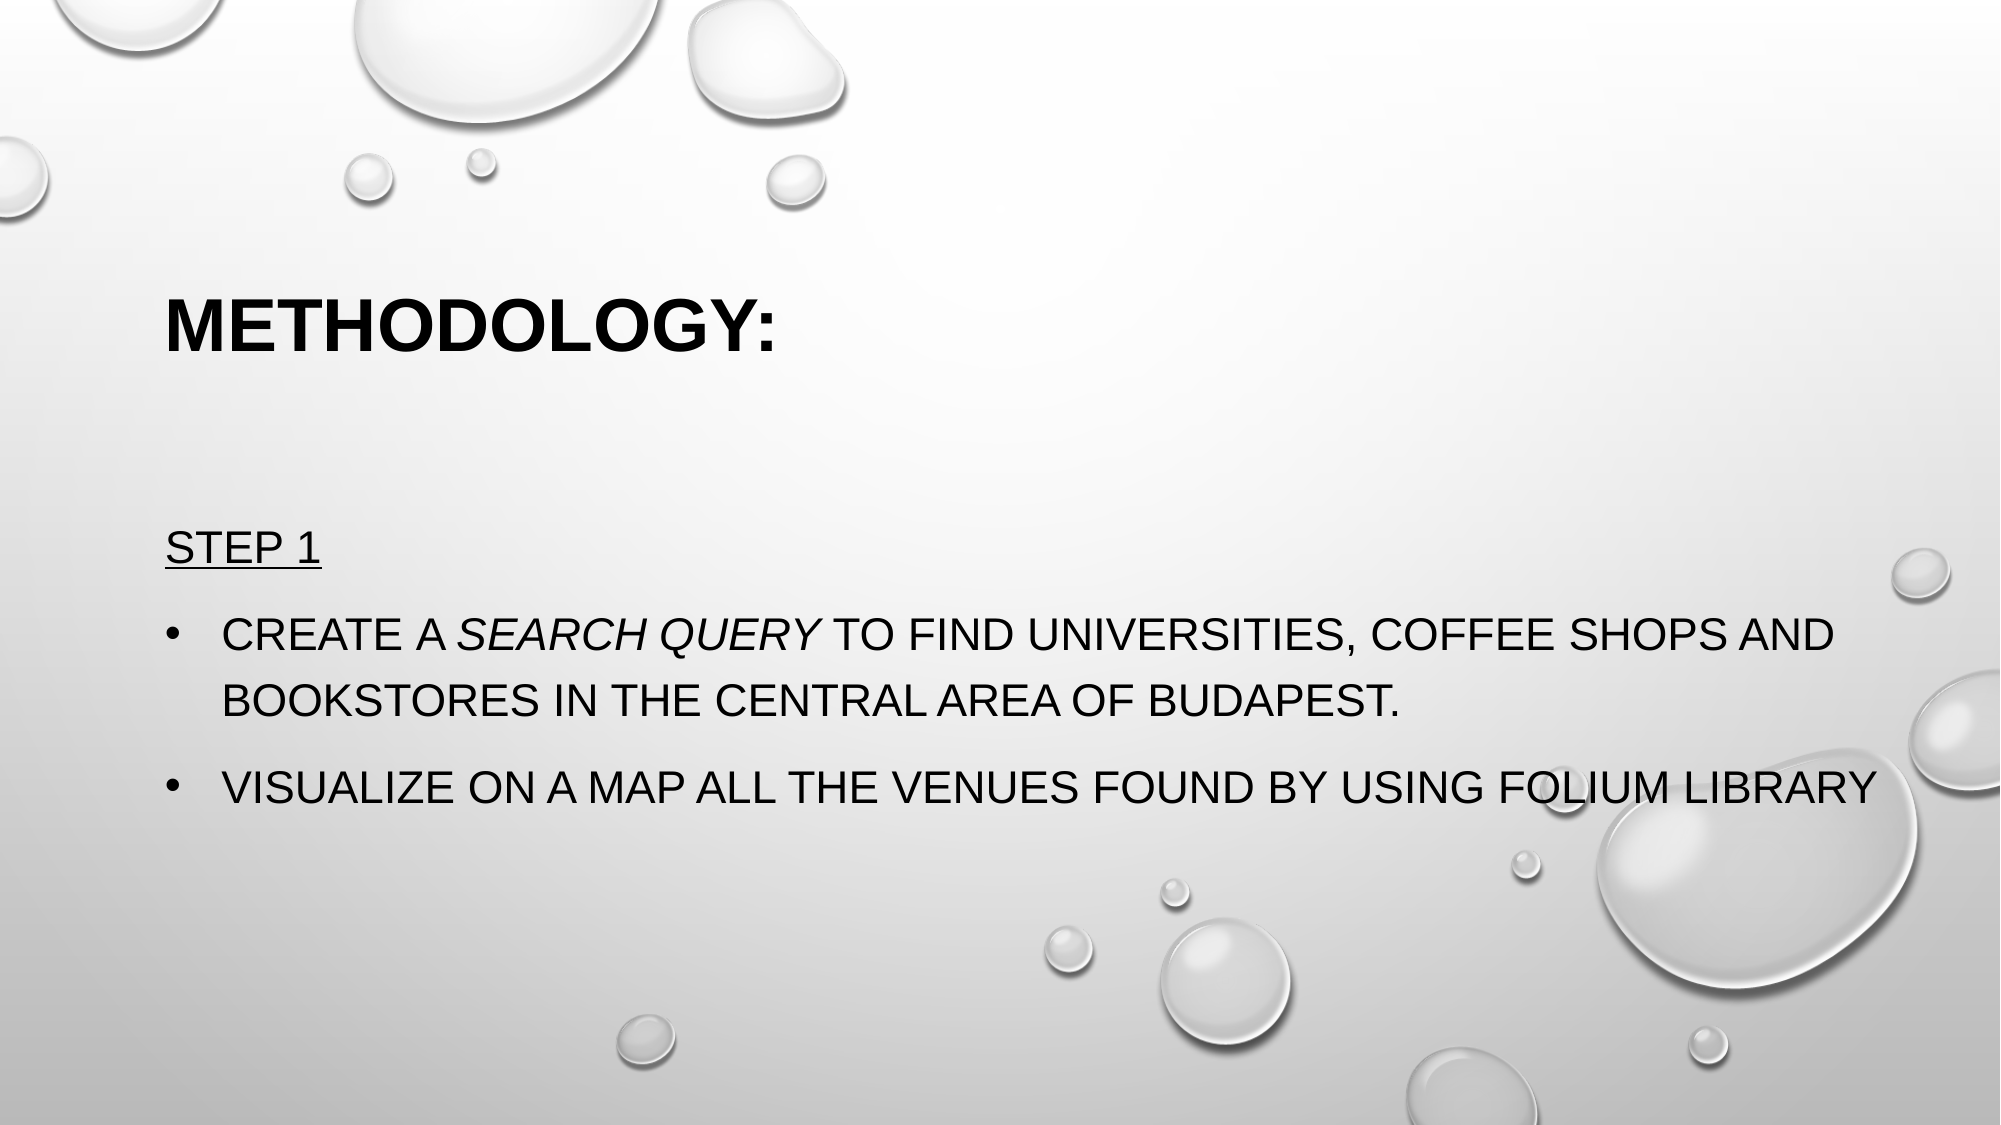

methodology:
Step 1
Create a search query to find universities, coffee shops and bookstores in the central area of Budapest.
visualize on a map all the venues found by using folium library